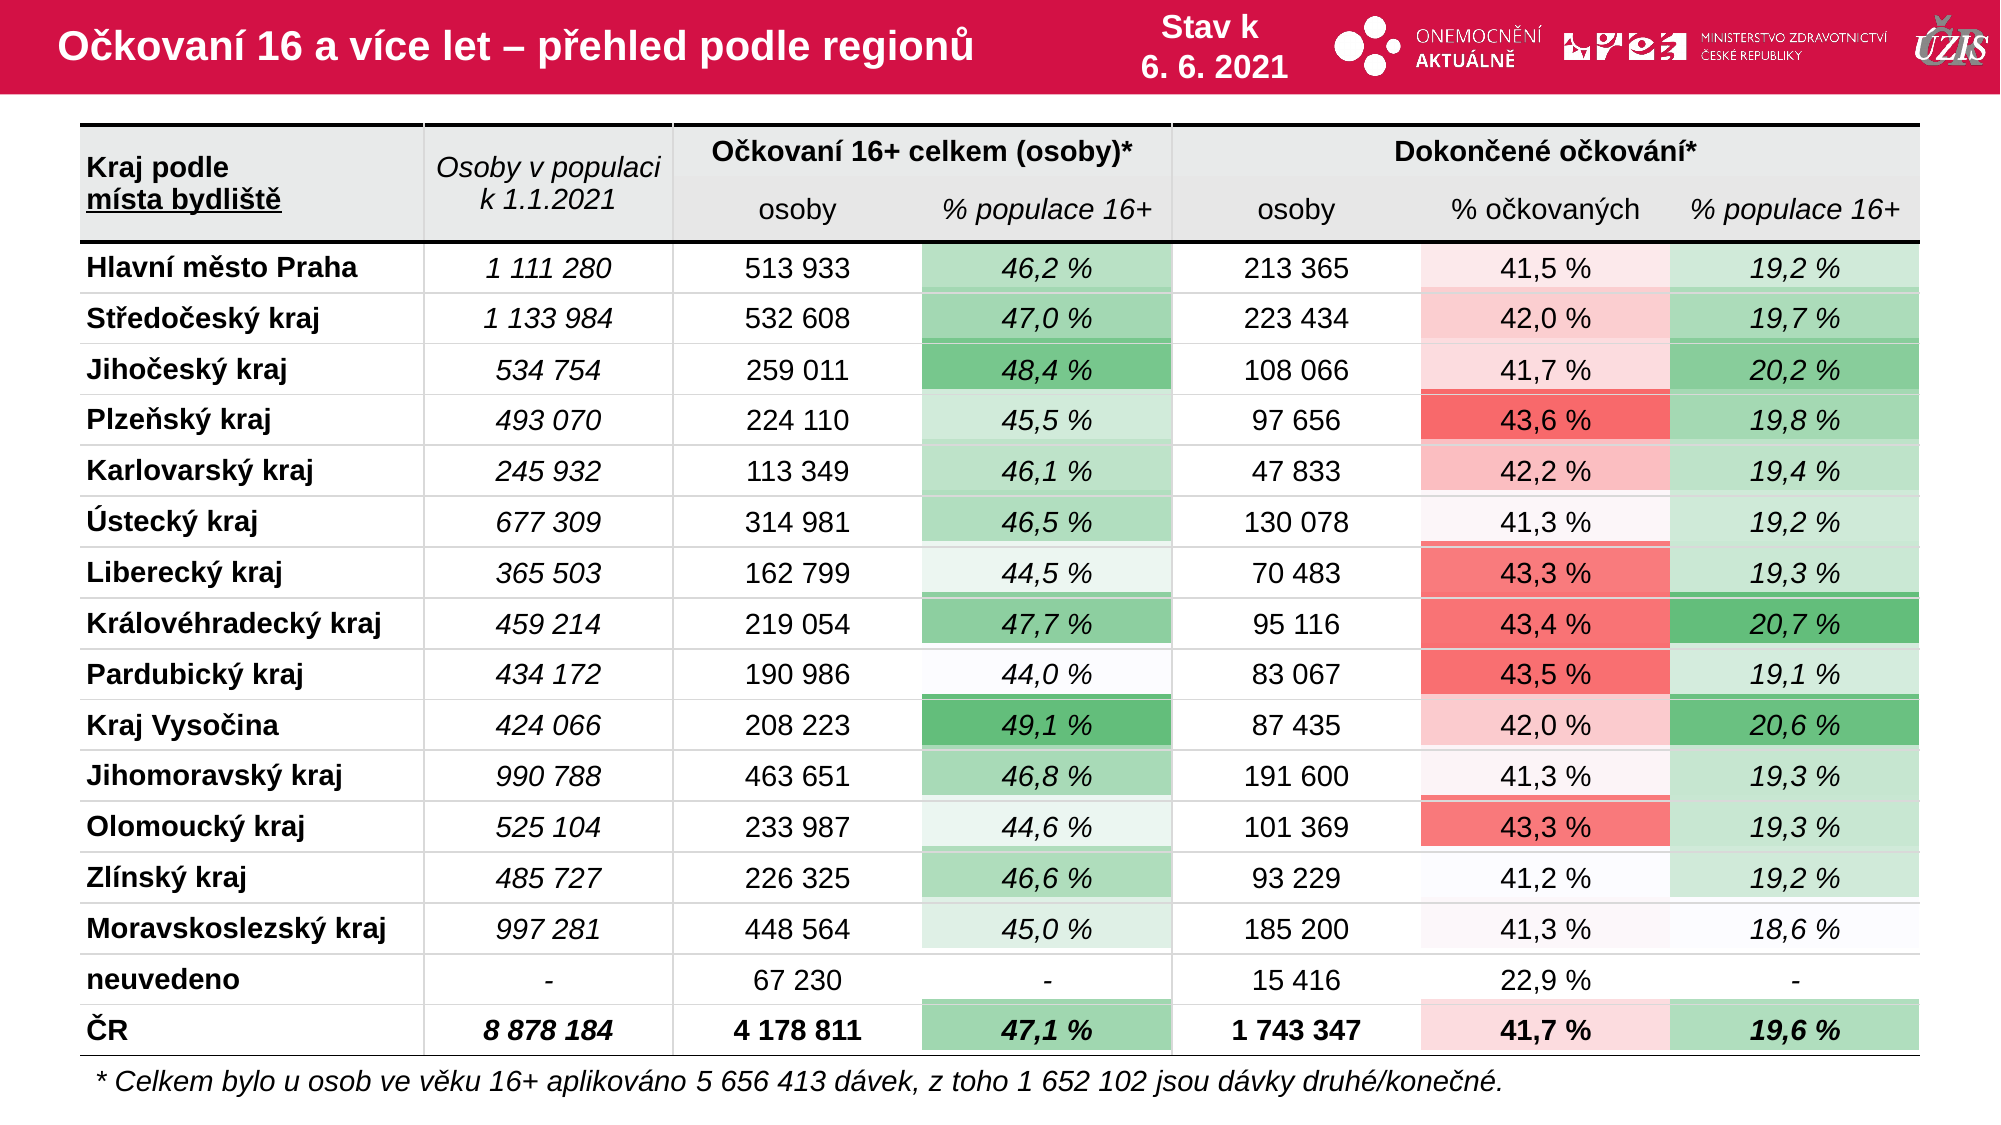

# Očkovaní 16 a více let – přehled podle regionů
Stav k
6. 6. 2021
| Kraj podle místa bydliště | Osoby v populaci k 1.1.2021 | Očkovaní 16+ celkem (osoby)\* |  | Dokončené očkování\* |  |  |
| --- | --- | --- | --- | --- | --- | --- |
|  |  | osoby | % populace 16+ | osoby | % očkovaných | % populace 16+ |
| Hlavní město Praha | 1 111 280 | 513 933 | 46,2 % | 213 365 | 41,5 % | 19,2 % |
| Středočeský kraj | 1 133 984 | 532 608 | 47,0 % | 223 434 | 42,0 % | 19,7 % |
| Jihočeský kraj | 534 754 | 259 011 | 48,4 % | 108 066 | 41,7 % | 20,2 % |
| Plzeňský kraj | 493 070 | 224 110 | 45,5 % | 97 656 | 43,6 % | 19,8 % |
| Karlovarský kraj | 245 932 | 113 349 | 46,1 % | 47 833 | 42,2 % | 19,4 % |
| Ústecký kraj | 677 309 | 314 981 | 46,5 % | 130 078 | 41,3 % | 19,2 % |
| Liberecký kraj | 365 503 | 162 799 | 44,5 % | 70 483 | 43,3 % | 19,3 % |
| Královéhradecký kraj | 459 214 | 219 054 | 47,7 % | 95 116 | 43,4 % | 20,7 % |
| Pardubický kraj | 434 172 | 190 986 | 44,0 % | 83 067 | 43,5 % | 19,1 % |
| Kraj Vysočina | 424 066 | 208 223 | 49,1 % | 87 435 | 42,0 % | 20,6 % |
| Jihomoravský kraj | 990 788 | 463 651 | 46,8 % | 191 600 | 41,3 % | 19,3 % |
| Olomoucký kraj | 525 104 | 233 987 | 44,6 % | 101 369 | 43,3 % | 19,3 % |
| Zlínský kraj | 485 727 | 226 325 | 46,6 % | 93 229 | 41,2 % | 19,2 % |
| Moravskoslezský kraj | 997 281 | 448 564 | 45,0 % | 185 200 | 41,3 % | 18,6 % |
| neuvedeno | - | 67 230 | - | 15 416 | 22,9 % | - |
| ČR | 8 878 184 | 4 178 811 | 47,1 % | 1 743 347 | 41,7 % | 19,6 % |
|  |  |  |  |  |  |
| --- | --- | --- | --- | --- | --- |
|  |  |  |  |  |  |
|  |  |  |  |  |  |
|  |  |  |  |  |  |
|  |  |  |  |  |  |
|  |  |  |  |  |  |
|  |  |  |  |  |  |
|  |  |  |  |  |  |
|  |  |  |  |  |  |
|  |  |  |  |  |  |
|  |  |  |  |  |  |
|  |  |  |  |  |  |
|  |  |  |  |  |  |
|  |  |  |  |  |  |
|  |  |  |  |  |  |
|  |  |  |  |  |  |
* Celkem bylo u osob ve věku 16+ aplikováno 5 656 413 dávek, z toho 1 652 102 jsou dávky druhé/konečné.